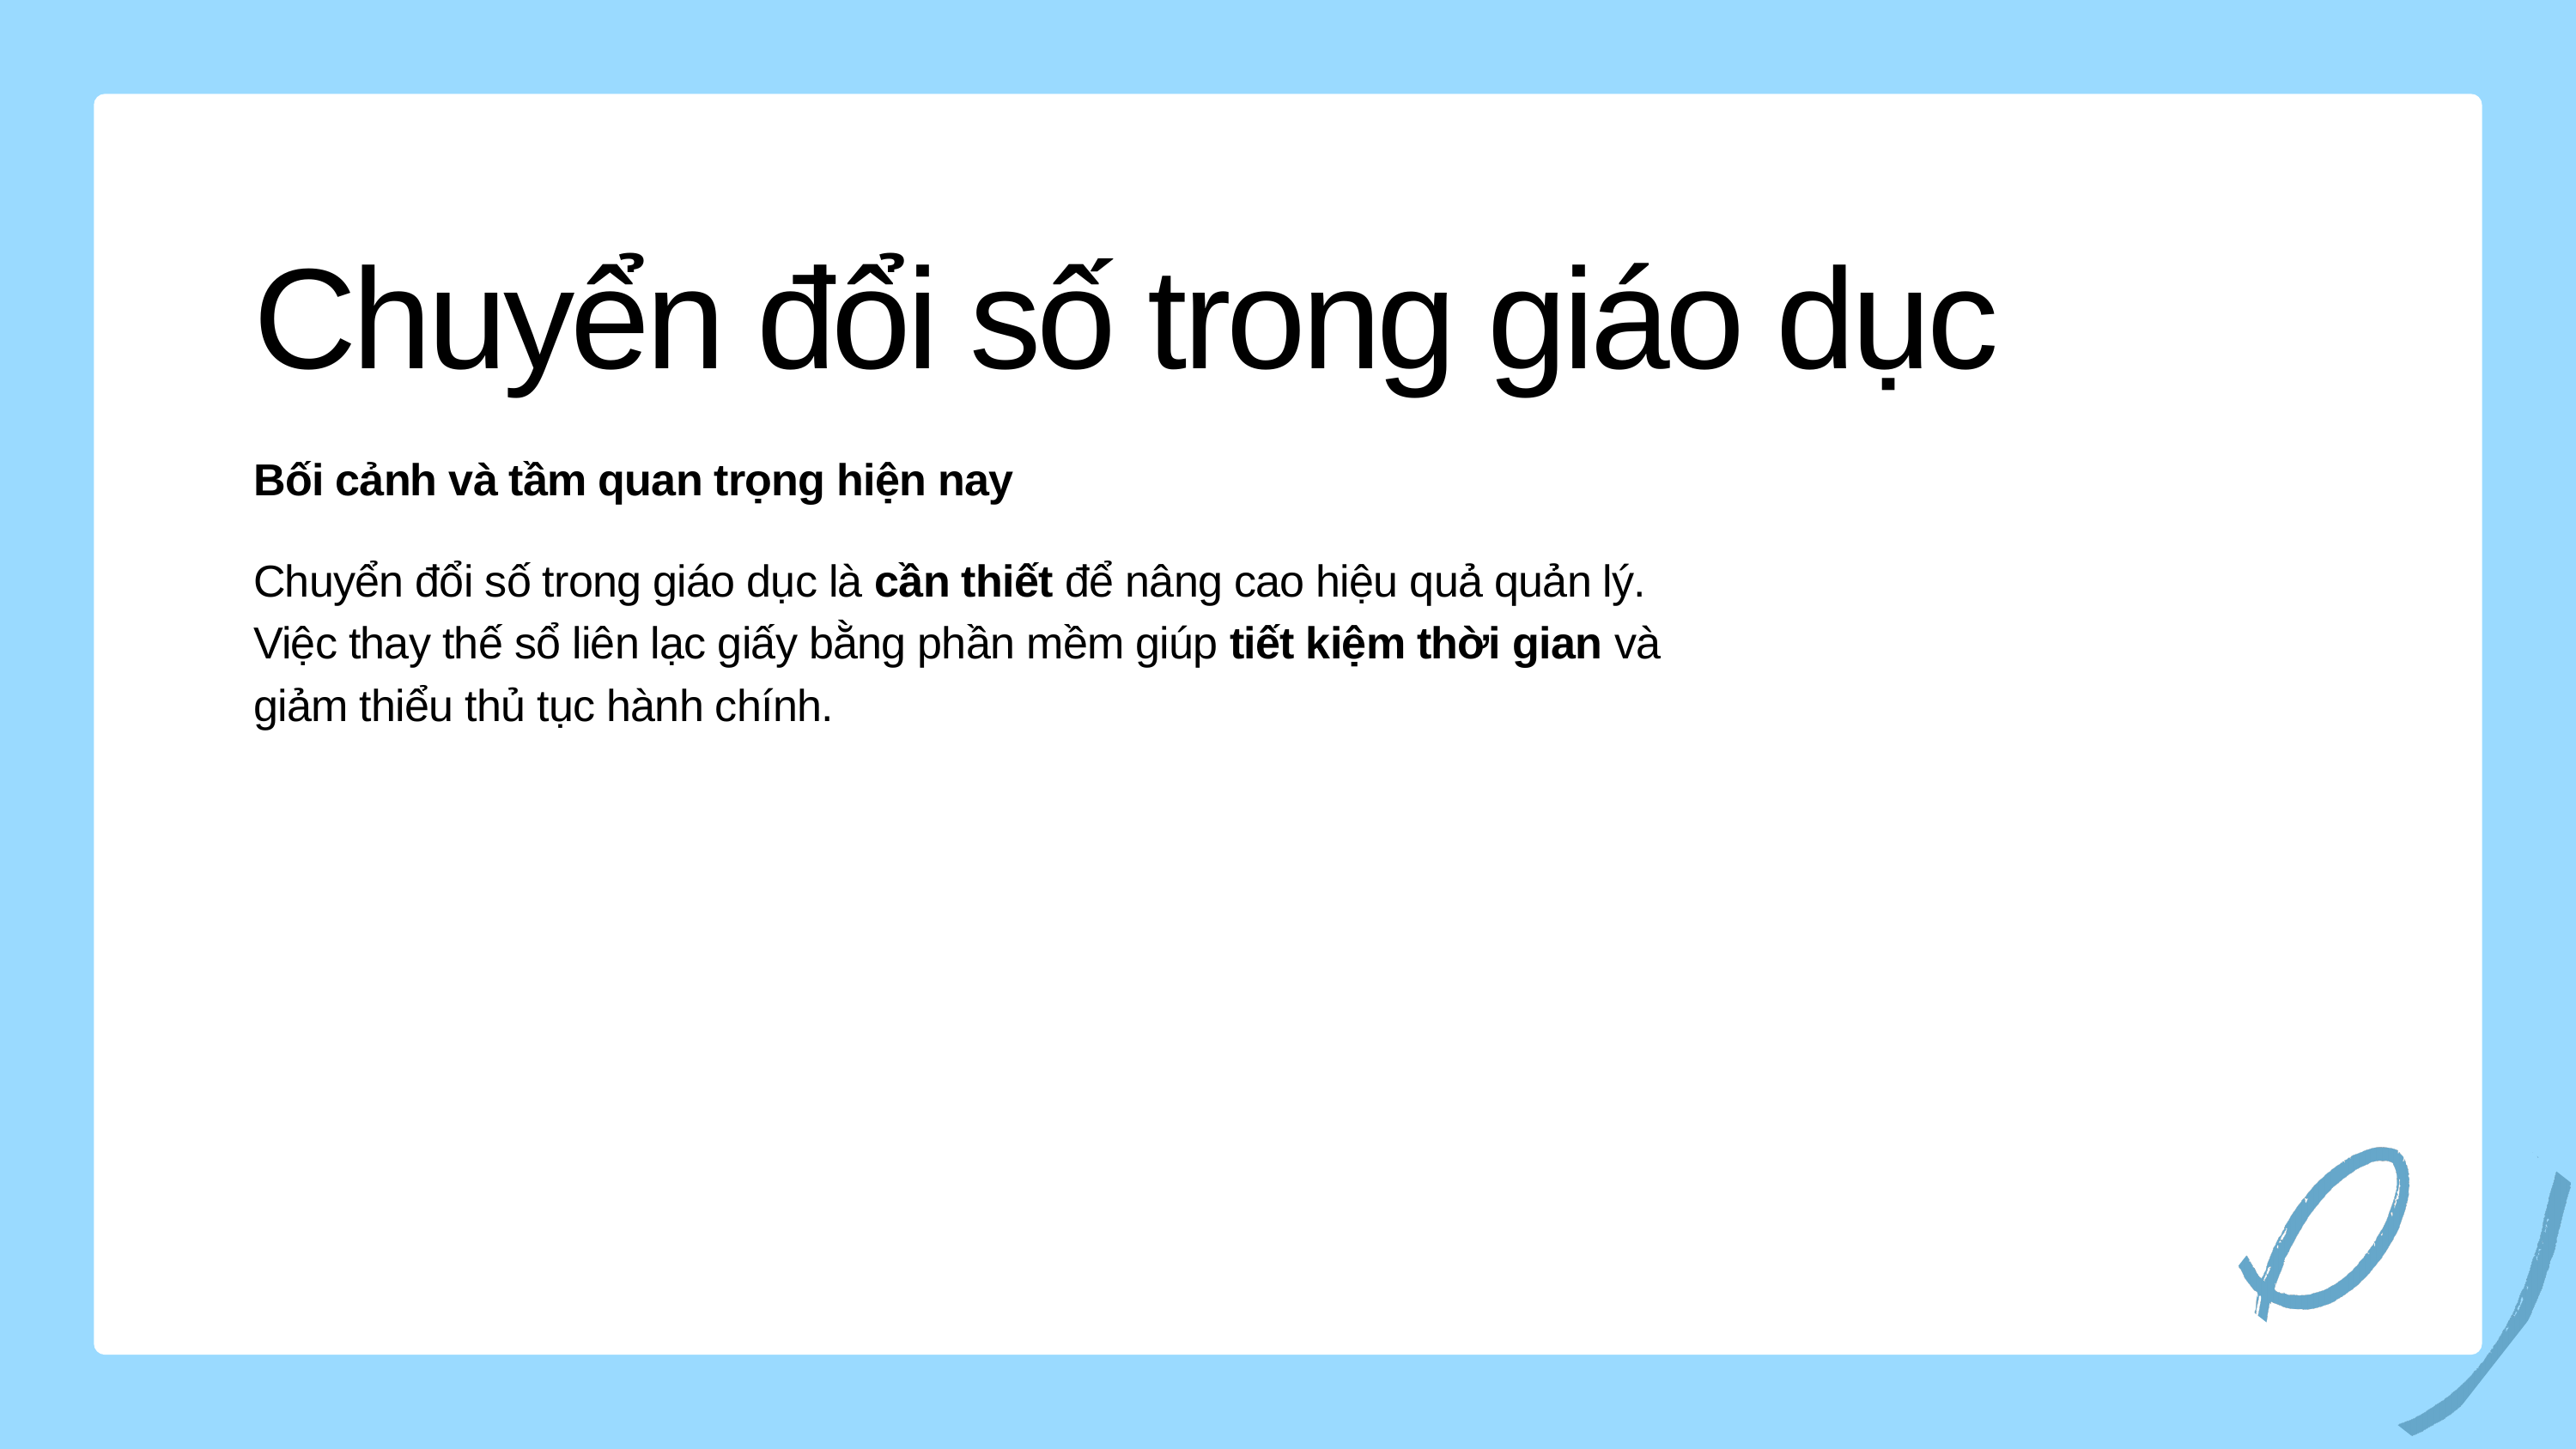

Chuyển đổi số trong giáo dục
Bối cảnh và tầm quan trọng hiện nay
Chuyển đổi số trong giáo dục là cần thiết để nâng cao hiệu quả quản lý. Việc thay thế sổ liên lạc giấy bằng phần mềm giúp tiết kiệm thời gian và giảm thiểu thủ tục hành chính.

2